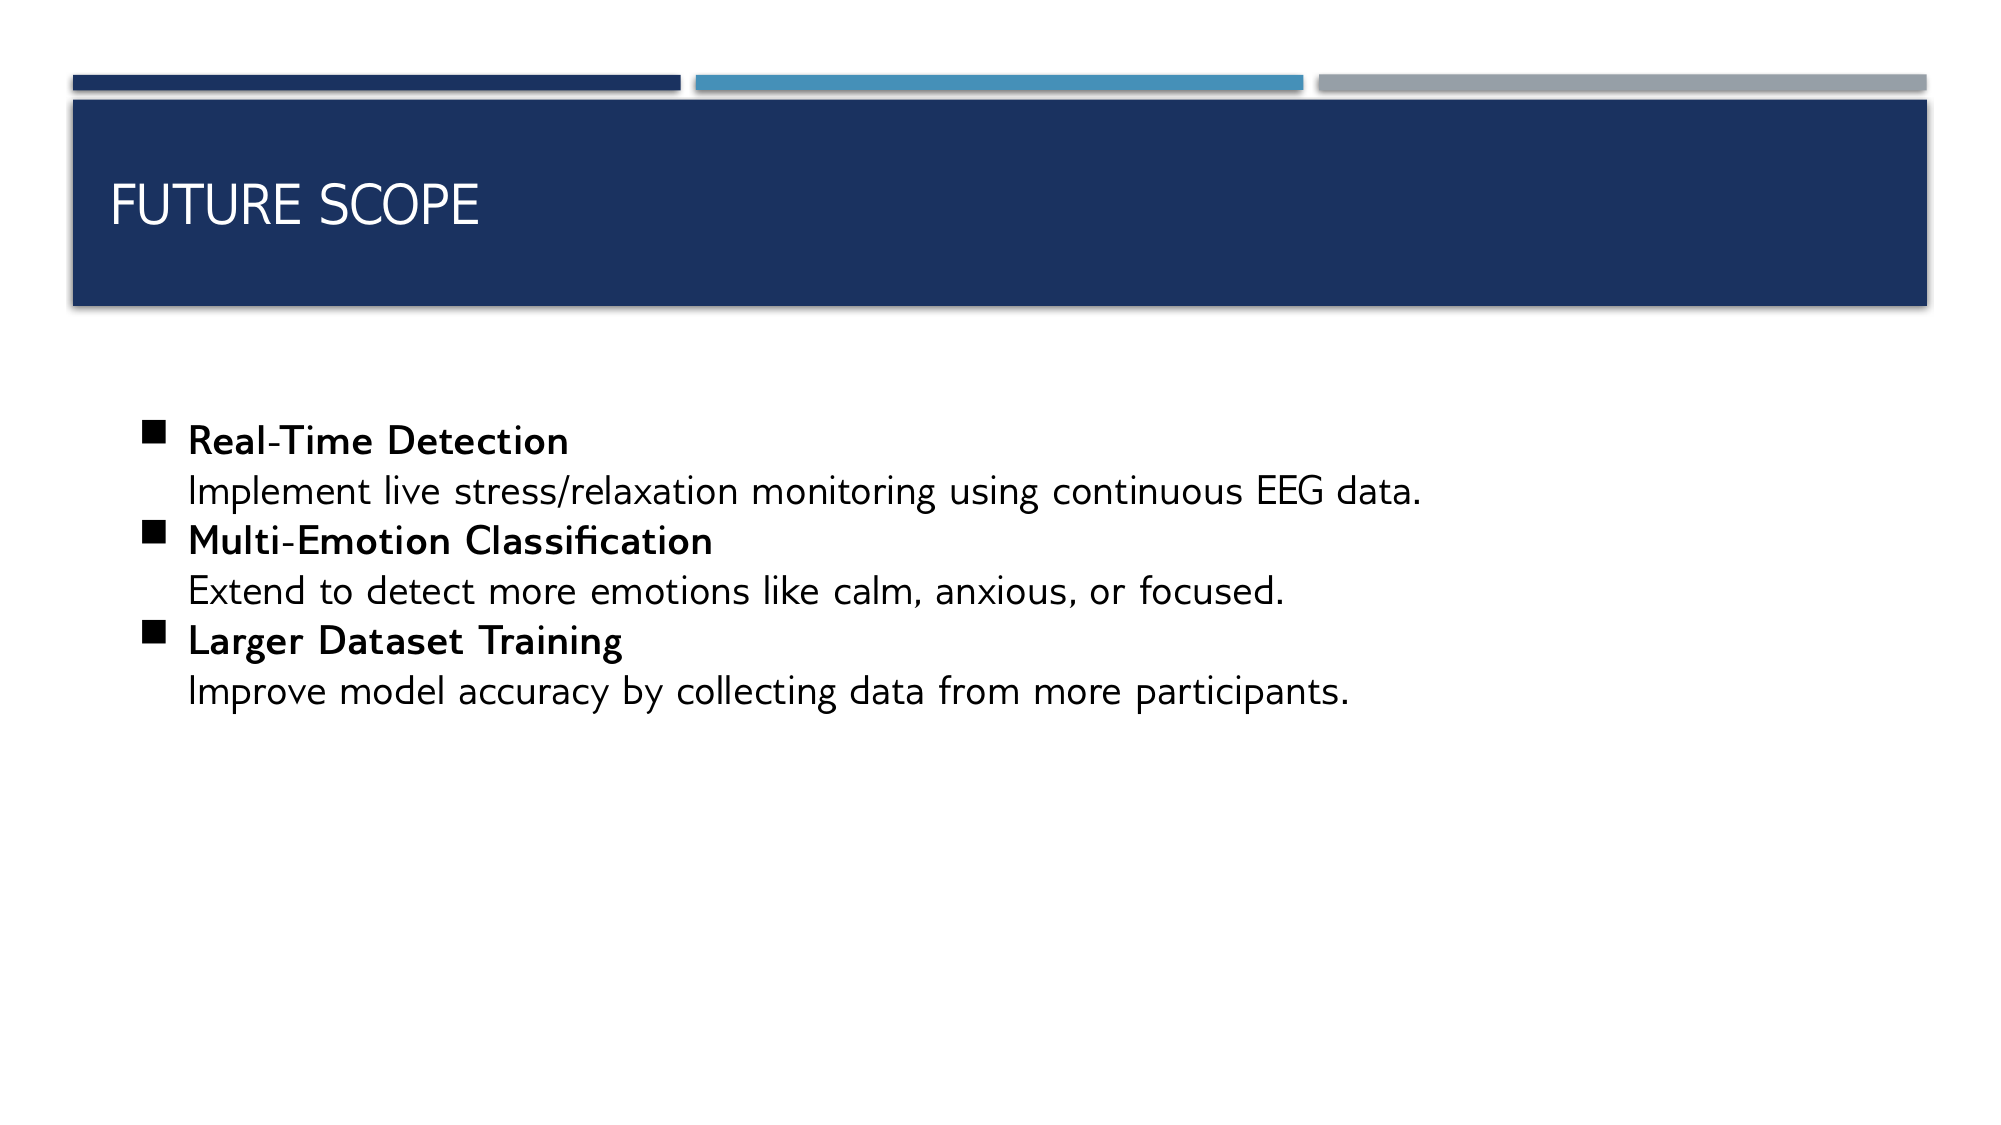

# FUTURE SCOPE
Real-Time Detection
Implement live stress/relaxation monitoring using continuous EEG data.
Multi-Emotion Classification
Extend to detect more emotions like calm, anxious, or focused.
Larger Dataset Training
Improve model accuracy by collecting data from more participants.